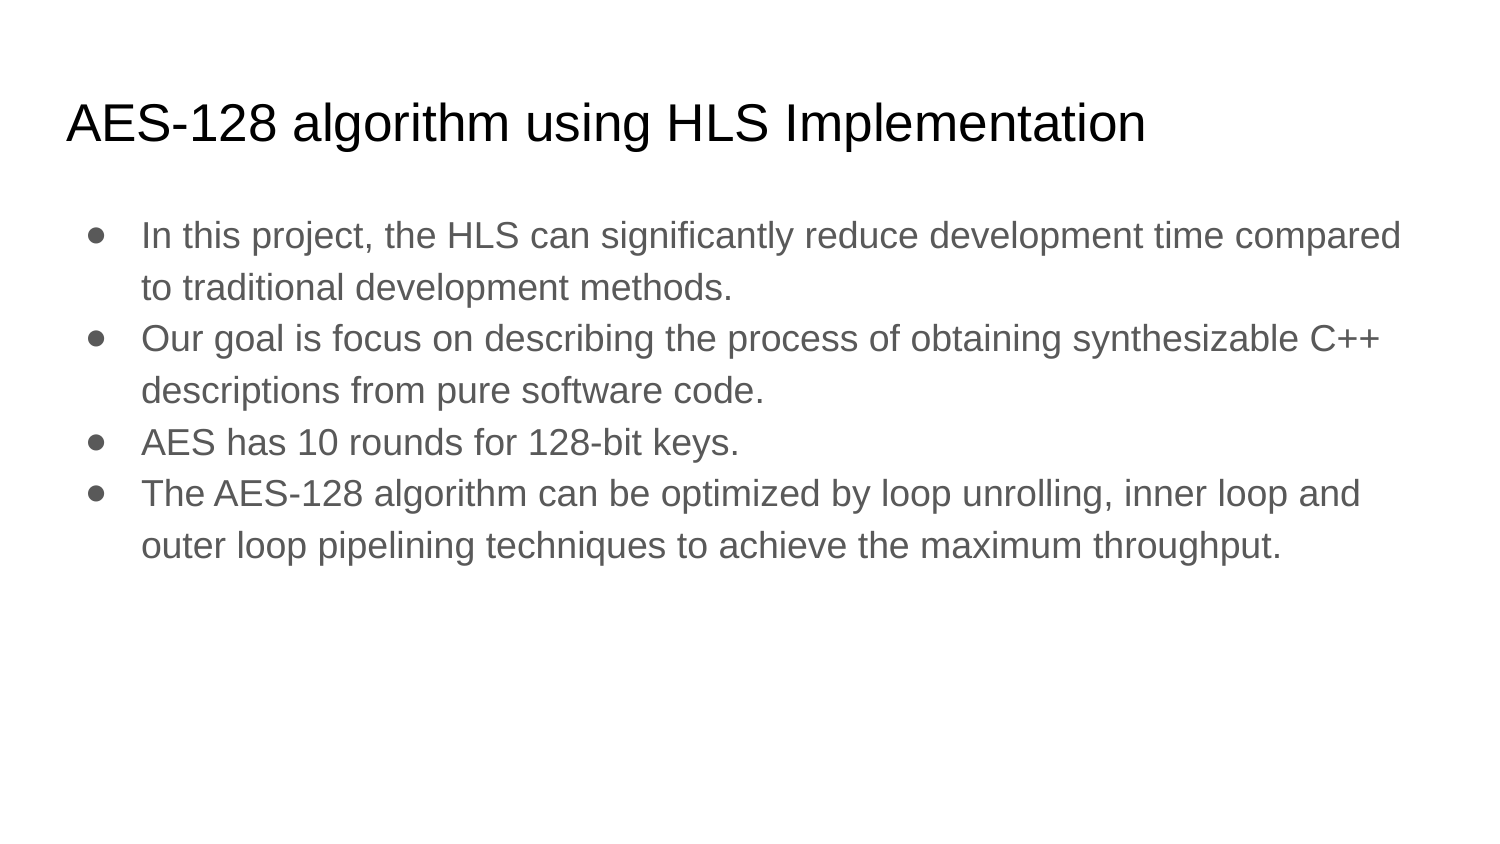

# AES-128 algorithm using HLS Implementation
In this project, the HLS can significantly reduce development time compared to traditional development methods.
Our goal is focus on describing the process of obtaining synthesizable C++ descriptions from pure software code.
AES has 10 rounds for 128-bit keys.
The AES-128 algorithm can be optimized by loop unrolling, inner loop and outer loop pipelining techniques to achieve the maximum throughput.